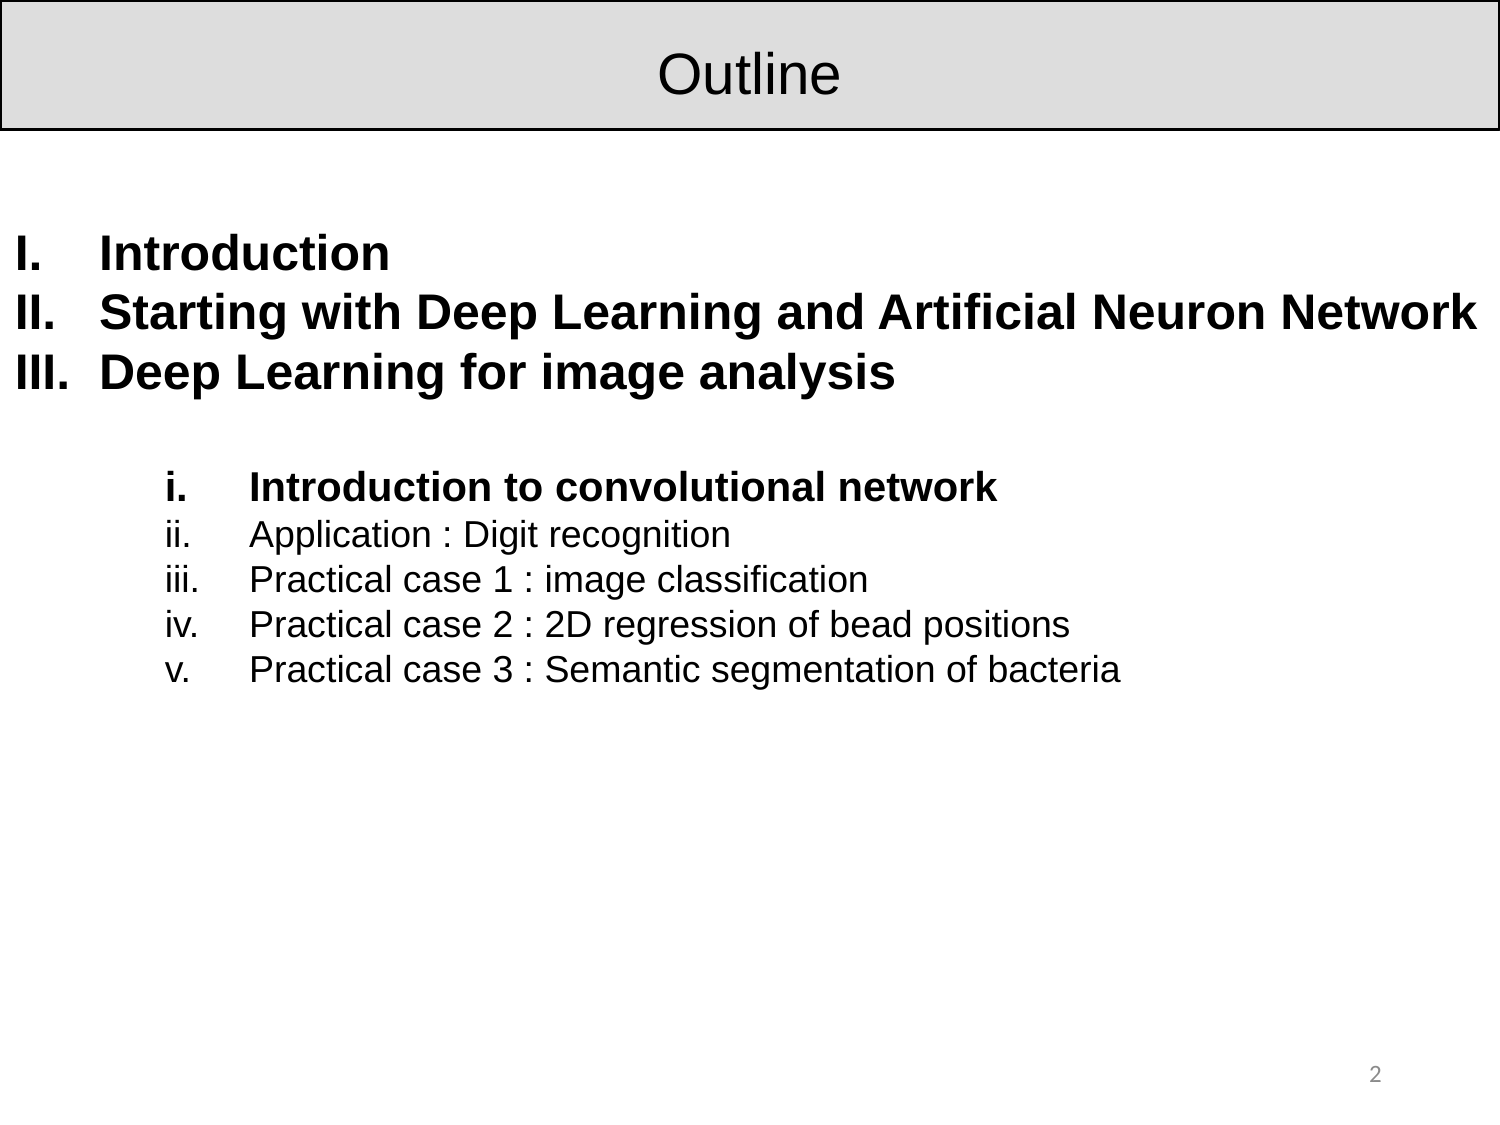

Outline
Introduction
Starting with Deep Learning and Artificial Neuron Network
Deep Learning for image analysis

Introduction to convolutional network
Application : Digit recognition
Practical case 1 : image classification
Practical case 2 : 2D regression of bead positions
Practical case 3 : Semantic segmentation of bacteria

2